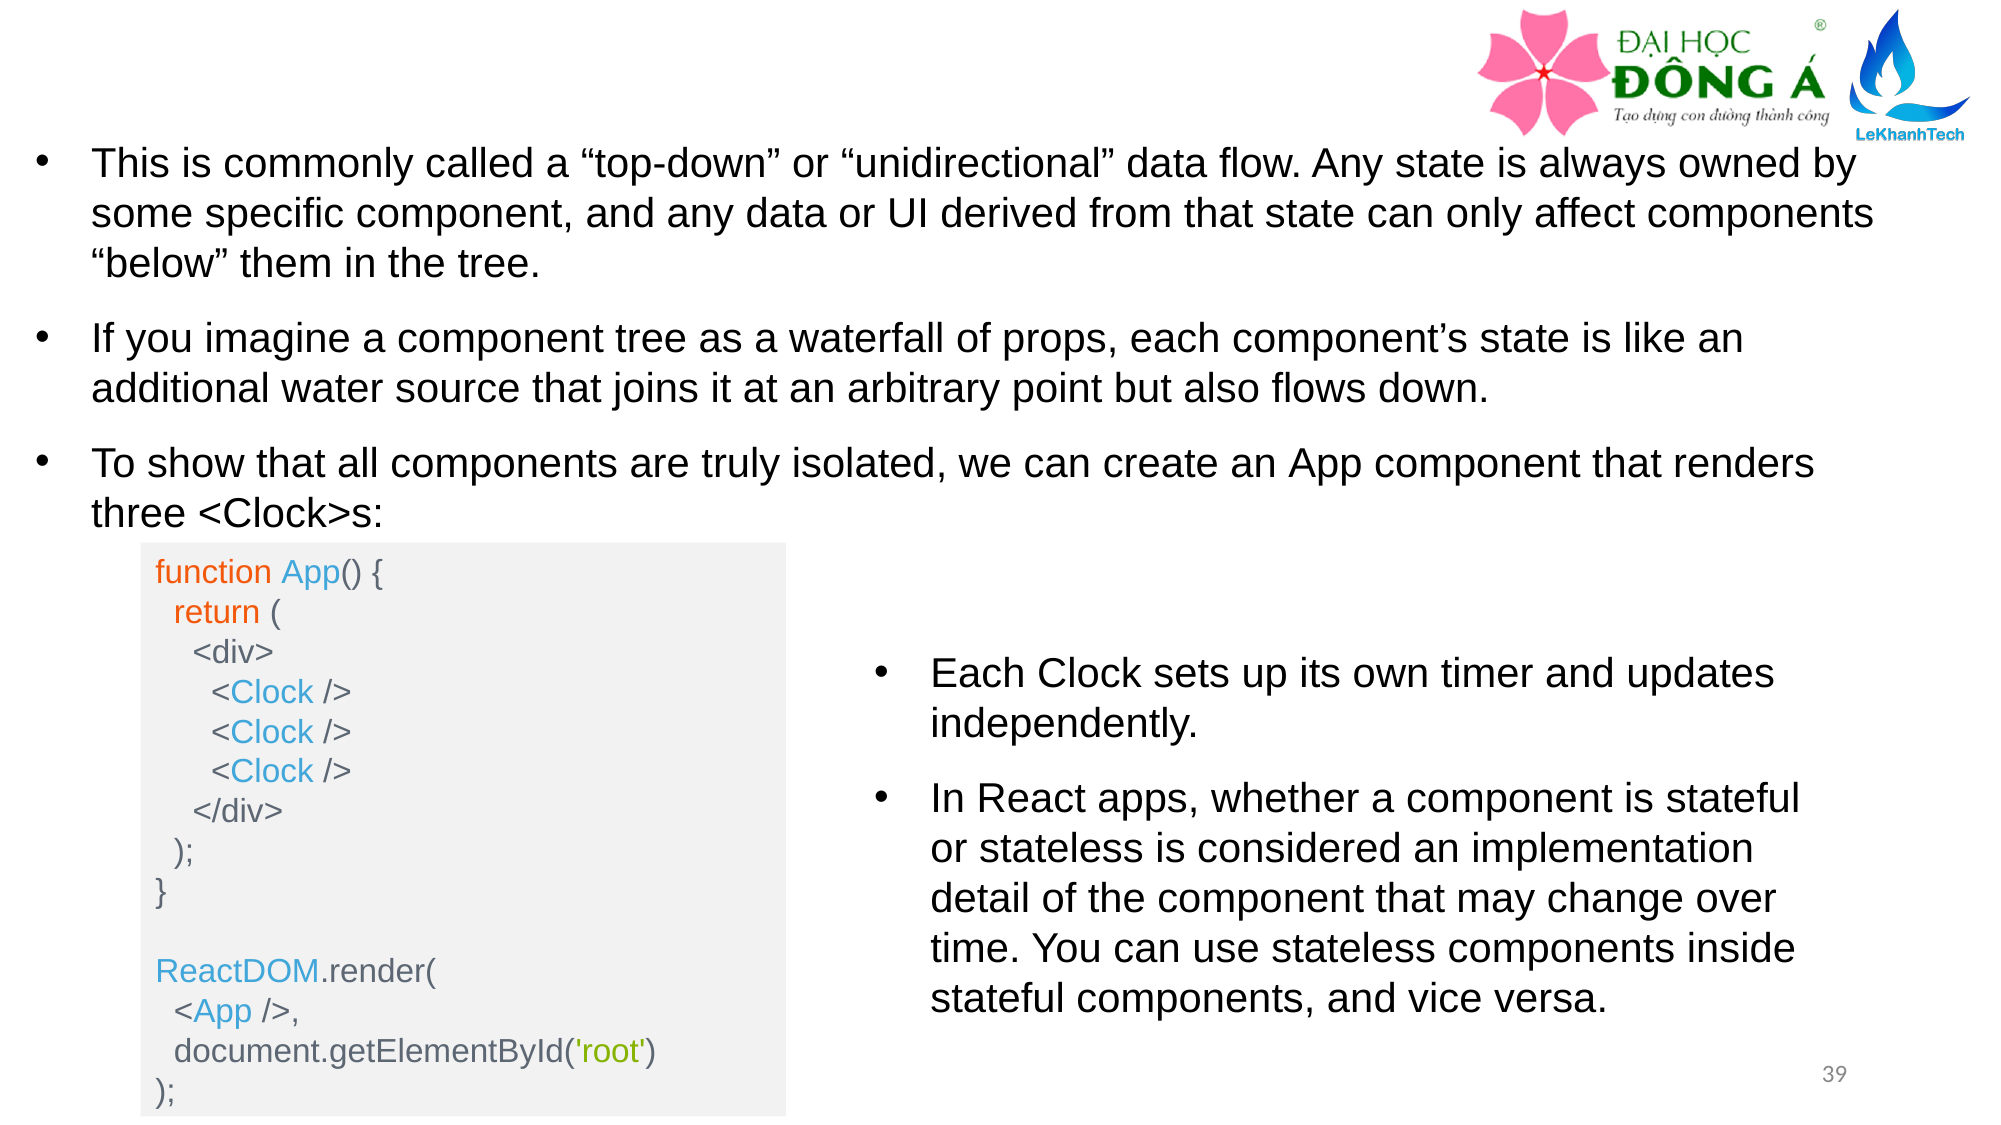

This is commonly called a “top-down” or “unidirectional” data flow. Any state is always owned by some specific component, and any data or UI derived from that state can only affect components “below” them in the tree.
If you imagine a component tree as a waterfall of props, each component’s state is like an additional water source that joins it at an arbitrary point but also flows down.
To show that all components are truly isolated, we can create an App component that renders three <Clock>s:
function App() {
  return (
    <div>
      <Clock />
      <Clock />
      <Clock />
    </div>
  );
}
ReactDOM.render(
  <App />,
  document.getElementById('root')
);
Each Clock sets up its own timer and updates independently.
In React apps, whether a component is stateful or stateless is considered an implementation detail of the component that may change over time. You can use stateless components inside stateful components, and vice versa.
39